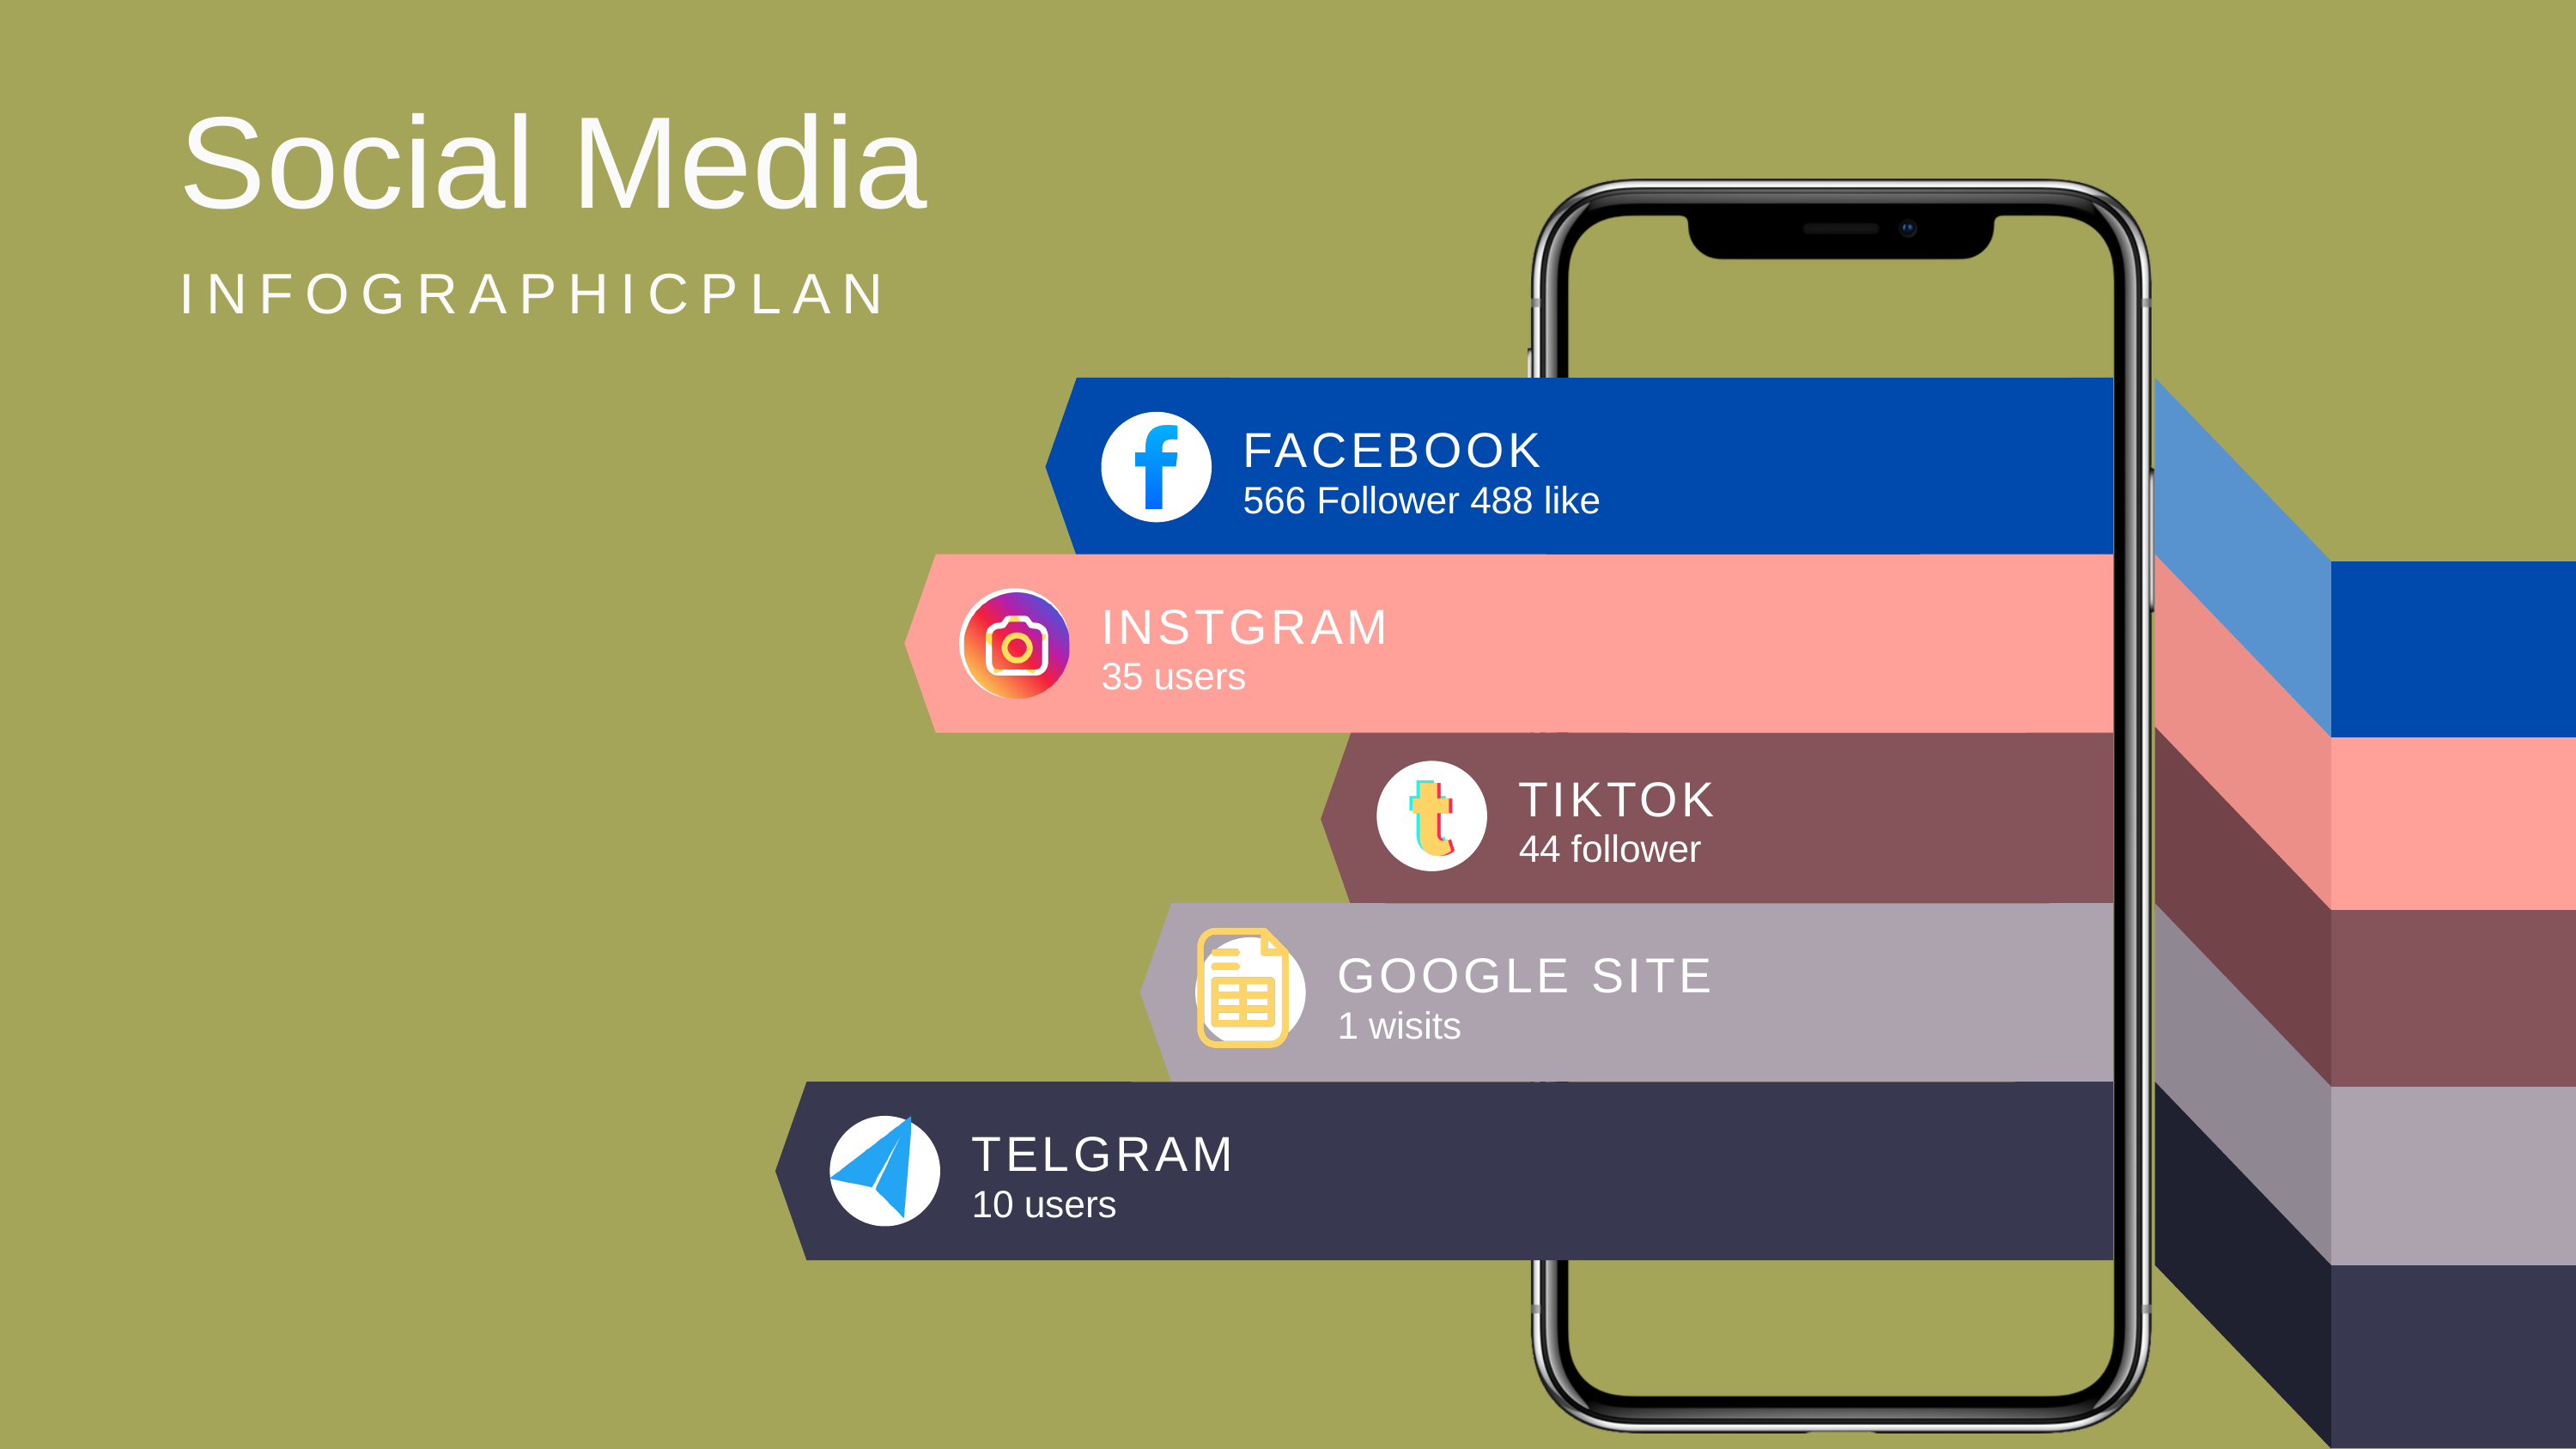

Social Media

INFOGRAPHICPLAN
FACEBOOK

566 Follower 488 like

INSTGRAM

35 users

TIKTOK

44 follower

GOOGLE SITE

1 wisits

TELGRAM

10 users